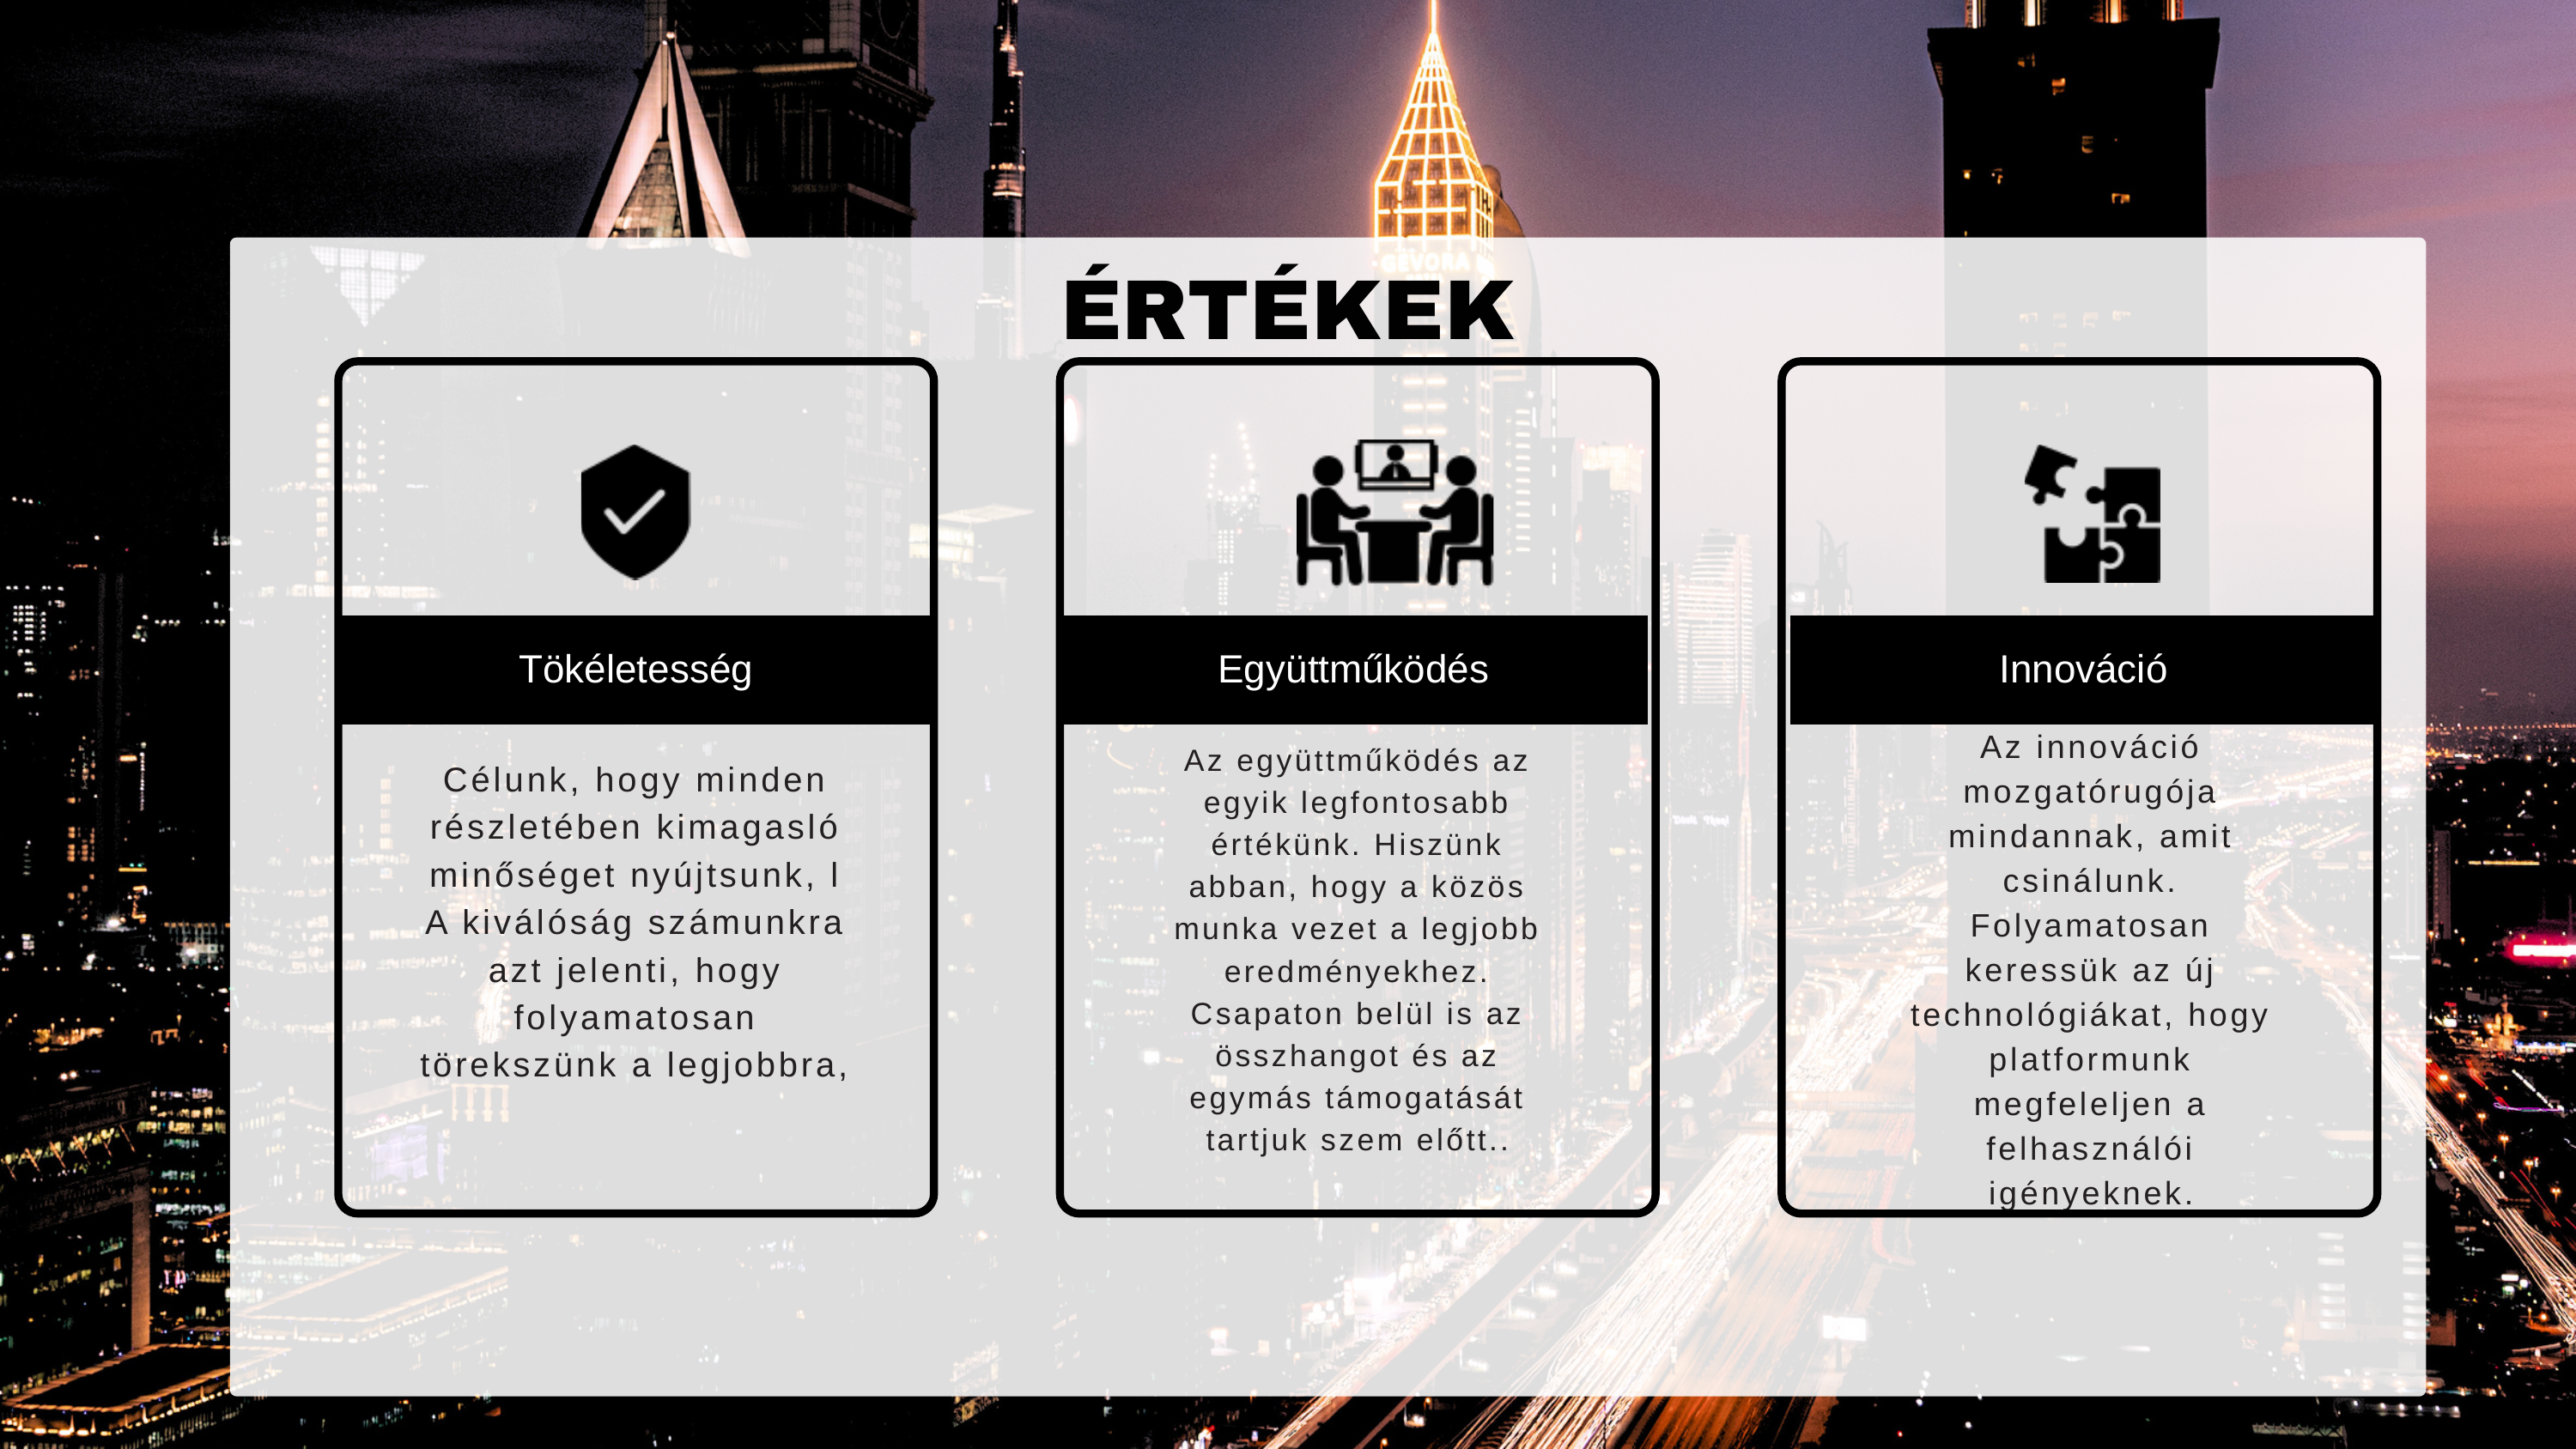

ÉRTÉKEK

Tökéletesség

Együttműködés

Innováció
Az innováció mozgatórugója mindannak, amit csinálunk. Folyamatosan keressük az új technológiákat, hogy platformunk megfeleljen a felhasználói igényeknek.
Az együttműködés az egyik legfontosabb értékünk. Hiszünk abban, hogy a közös munka vezet a legjobb eredményekhez. Csapaton belül is az összhangot és az egymás támogatását tartjuk szem előtt..
Célunk, hogy minden részletében kimagasló minőséget nyújtsunk, l A kiválóság számunkra azt jelenti, hogy folyamatosan törekszünk a legjobbra,